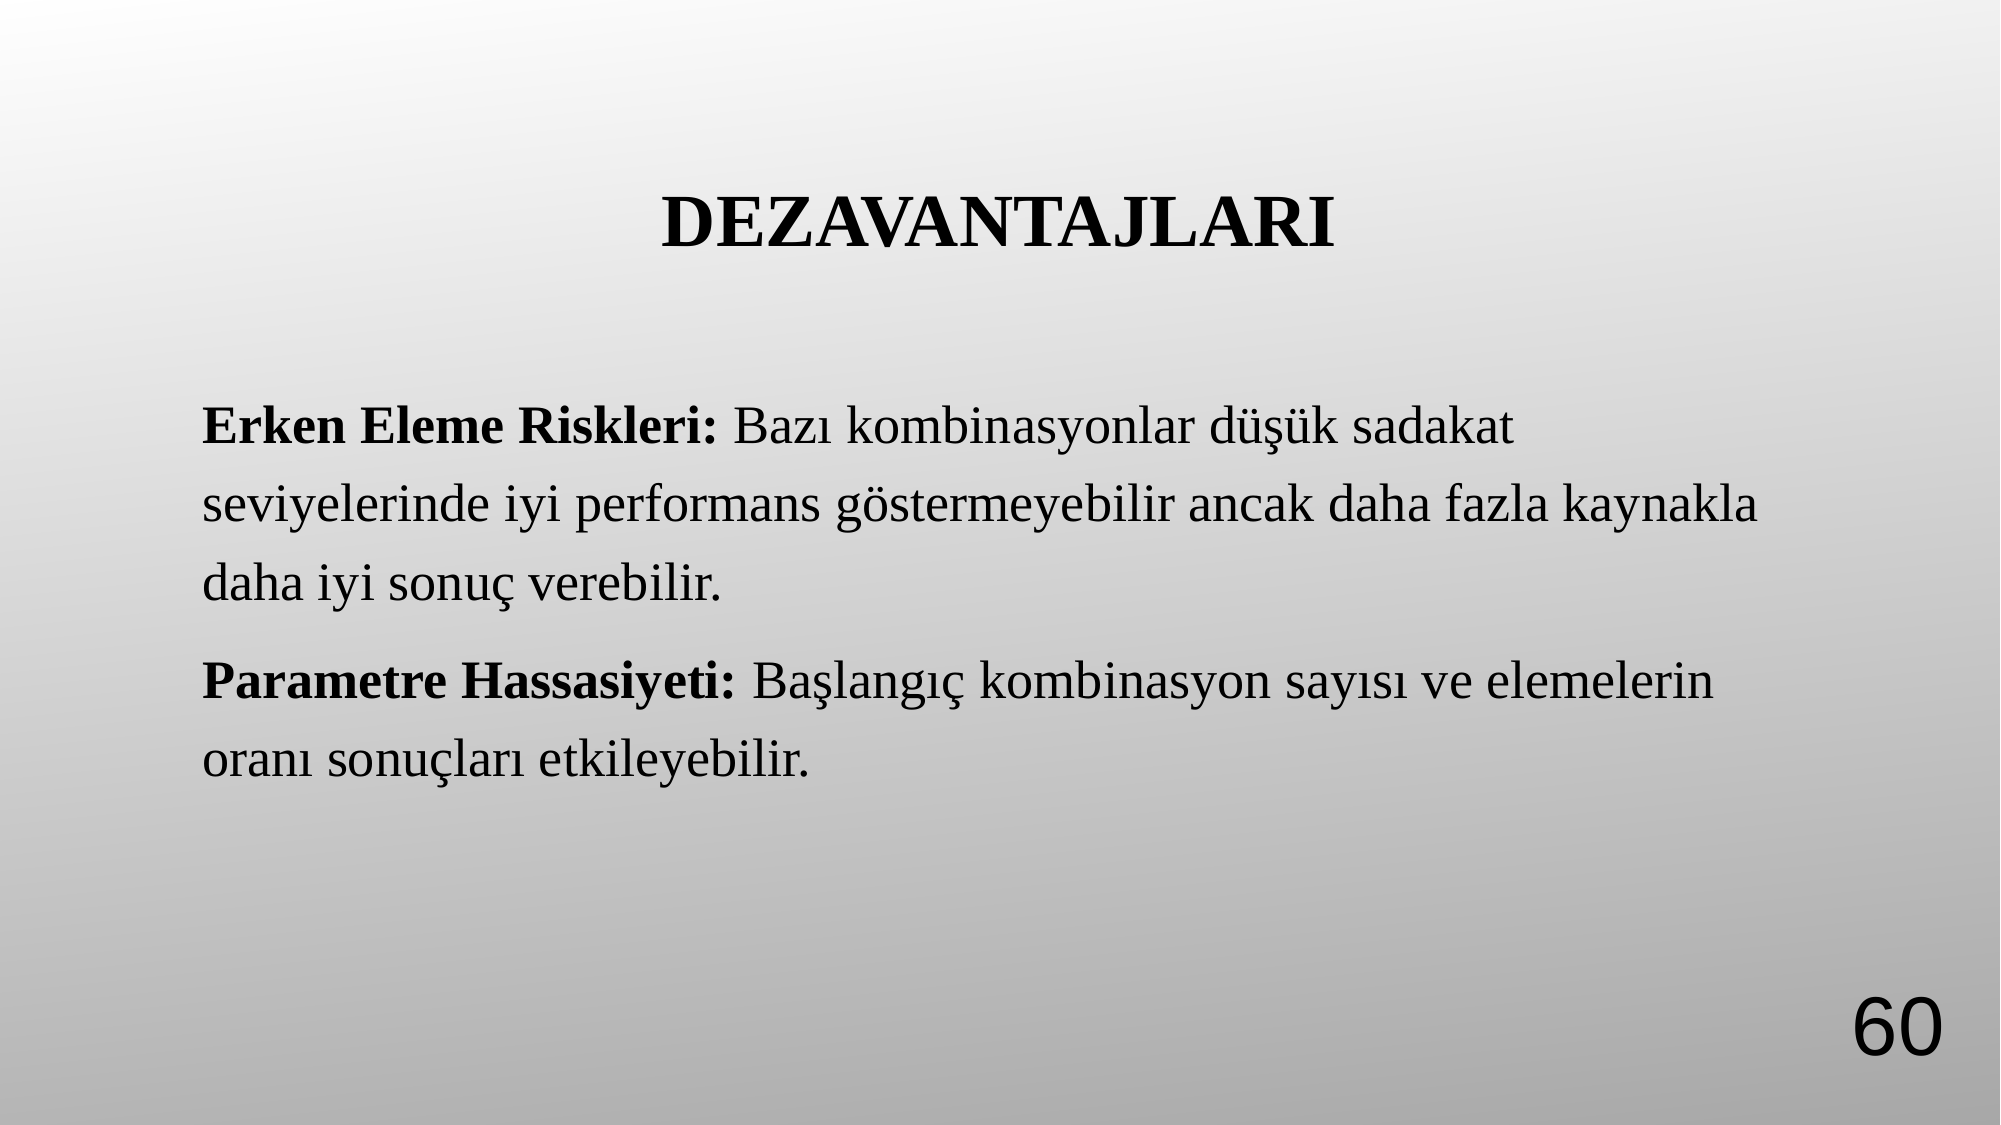

# Dezavantajları
Erken Eleme Riskleri: Bazı kombinasyonlar düşük sadakat seviyelerinde iyi performans göstermeyebilir ancak daha fazla kaynakla daha iyi sonuç verebilir.
Parametre Hassasiyeti: Başlangıç kombinasyon sayısı ve elemelerin oranı sonuçları etkileyebilir.

60